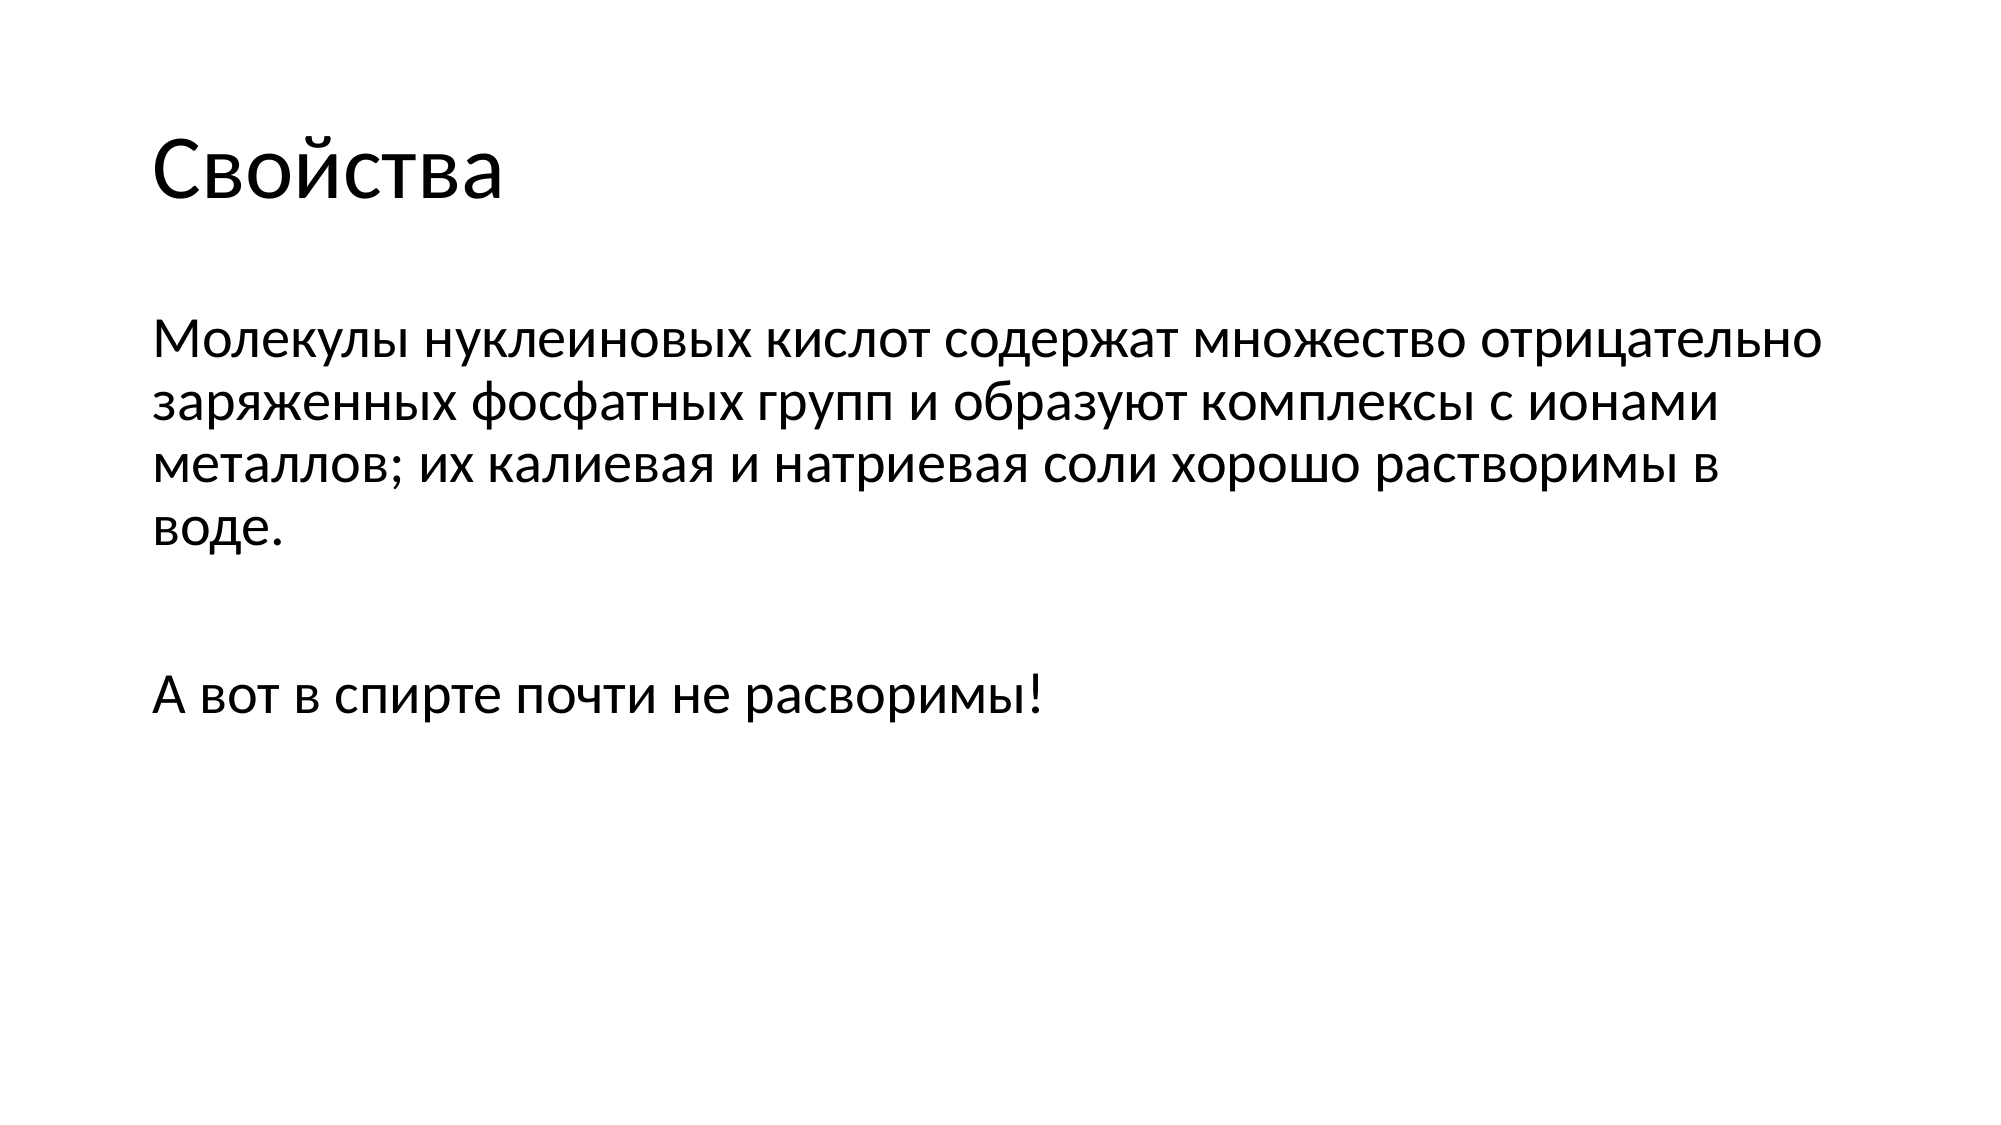

# Свойства
Молекулы нуклеиновых кислот содержат множество отрицательно заряженных фосфатных групп и образуют комплексы с ионами металлов; их калиевая и натриевая соли хорошо растворимы в воде.

А вот в спирте почти не расворимы!